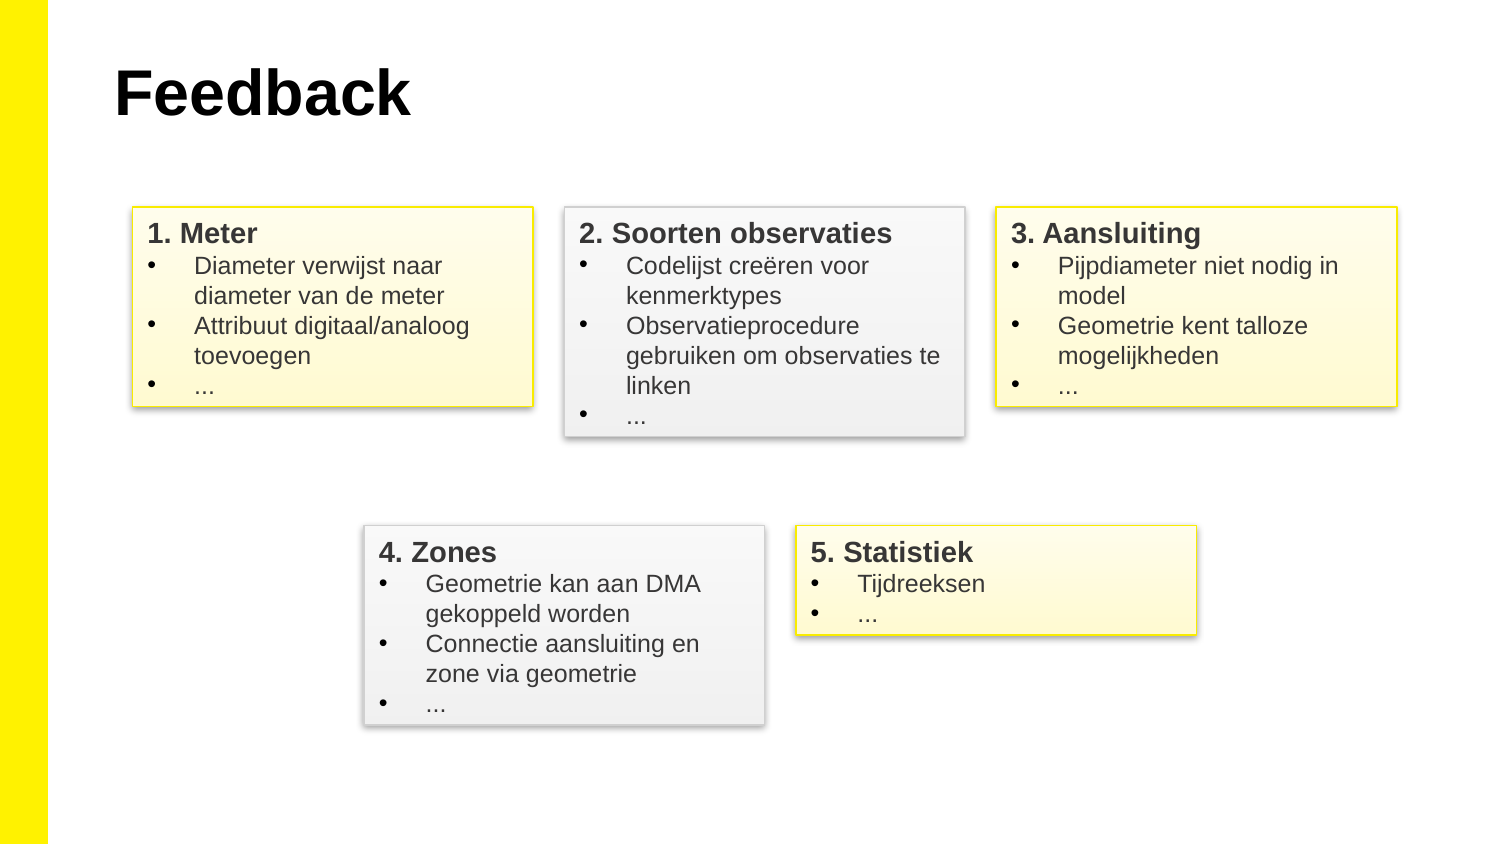

Feedback
1. Meter
Diameter verwijst naar diameter van de meter
Attribuut digitaal/analoog toevoegen
...
2. Soorten observaties
Codelijst creëren voor kenmerktypes
Observatieprocedure gebruiken om observaties te linken
...
3. Aansluiting
Pijpdiameter niet nodig in model
Geometrie kent talloze mogelijkheden
...
4. Zones
Geometrie kan aan DMA gekoppeld worden
Connectie aansluiting en zone via geometrie
...
5. Statistiek
Tijdreeksen
...